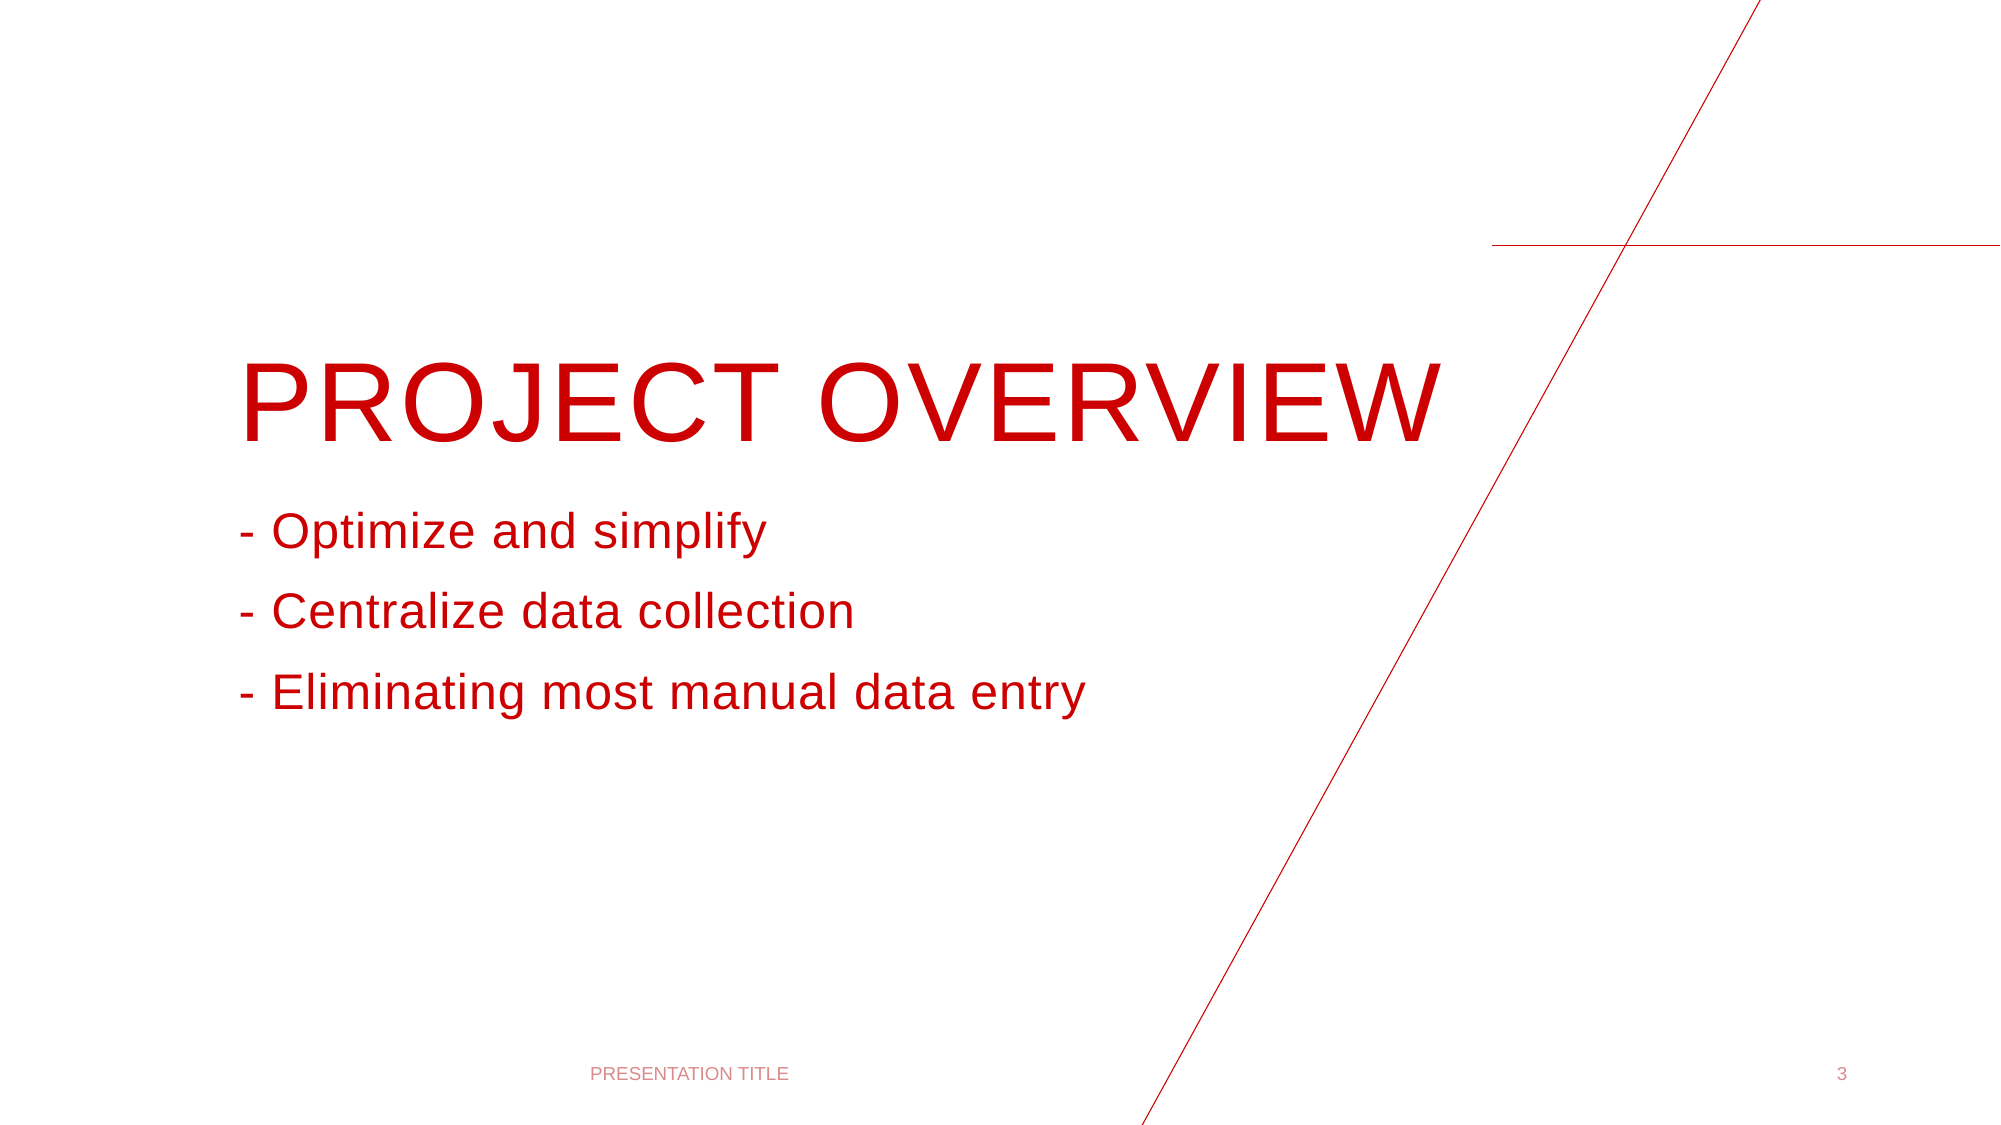

# Project Overview
- Optimize and simplify
- Centralize data collection
- Eliminating most manual data entry
PRESENTATION TITLE
3